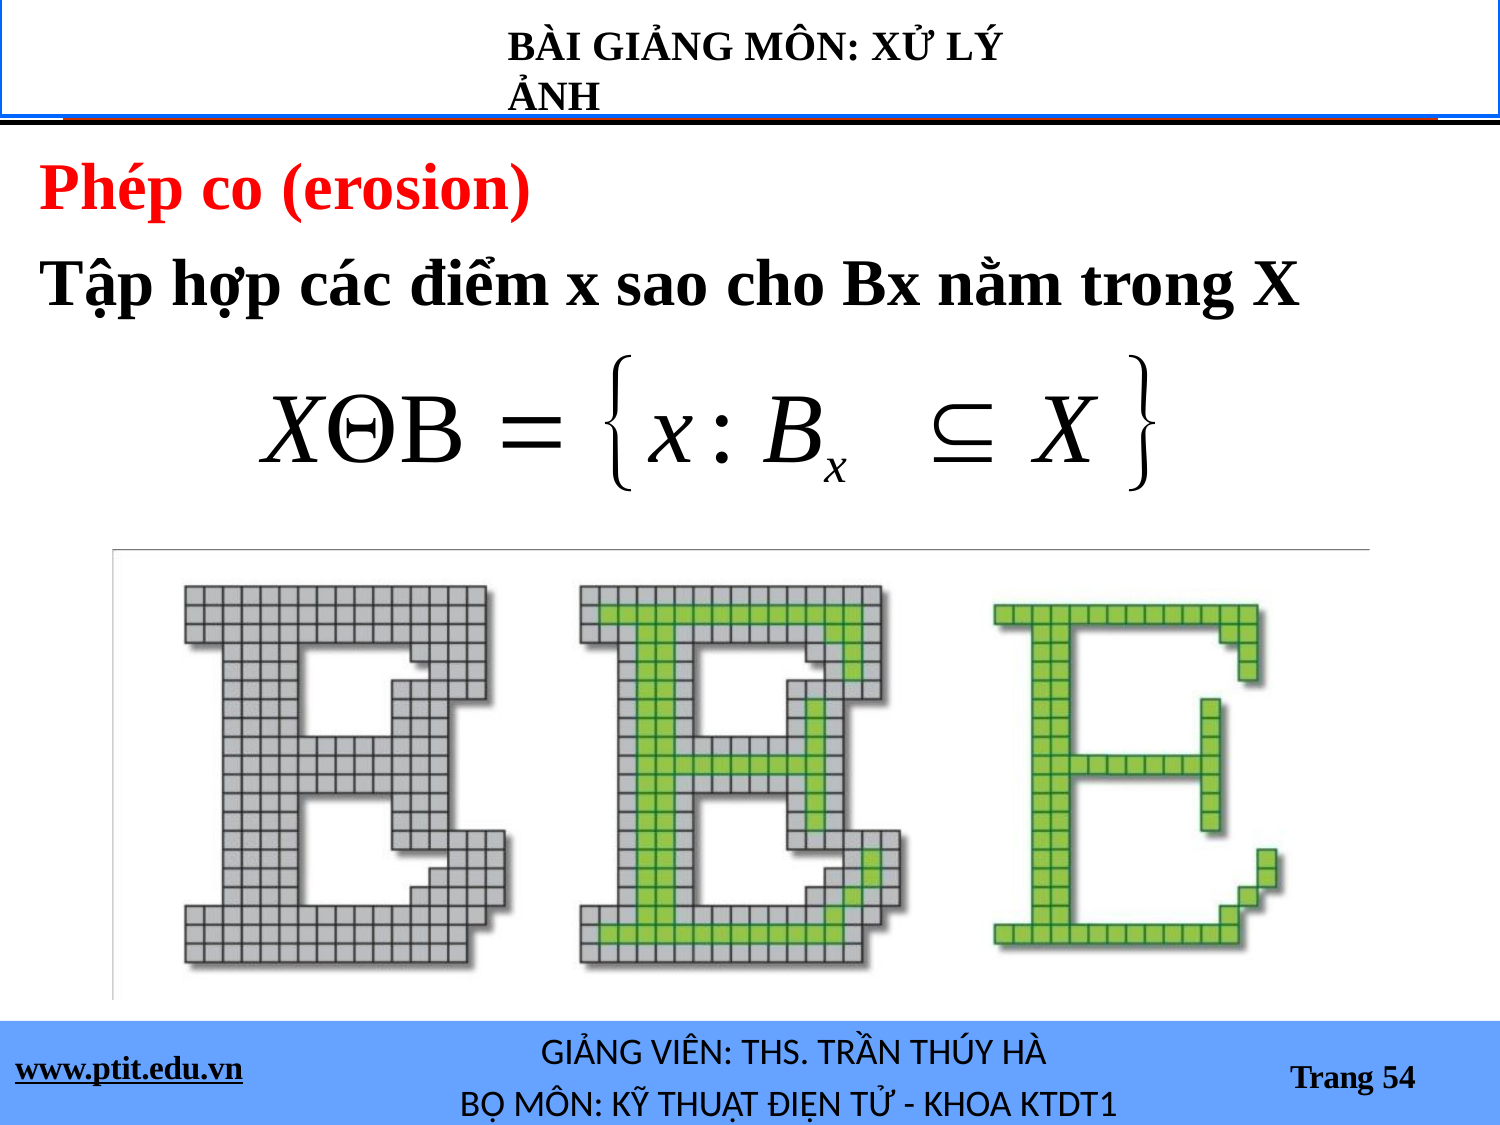

BÀI GIẢNG MÔN: XỬ LÝ ẢNH
Phép co (erosion)
Tập hợp các điểm x sao cho Bx nằm trong X
XΘB = {x : Bx	⊆ X }

GIẢNG VIÊN: THS. TRẦN THÚY HÀ
BỘ MÔN: KỸ THUẬT ĐIỆN TỬ - KHOA KTDT1
www.ptit.edu.vn
Trang 54